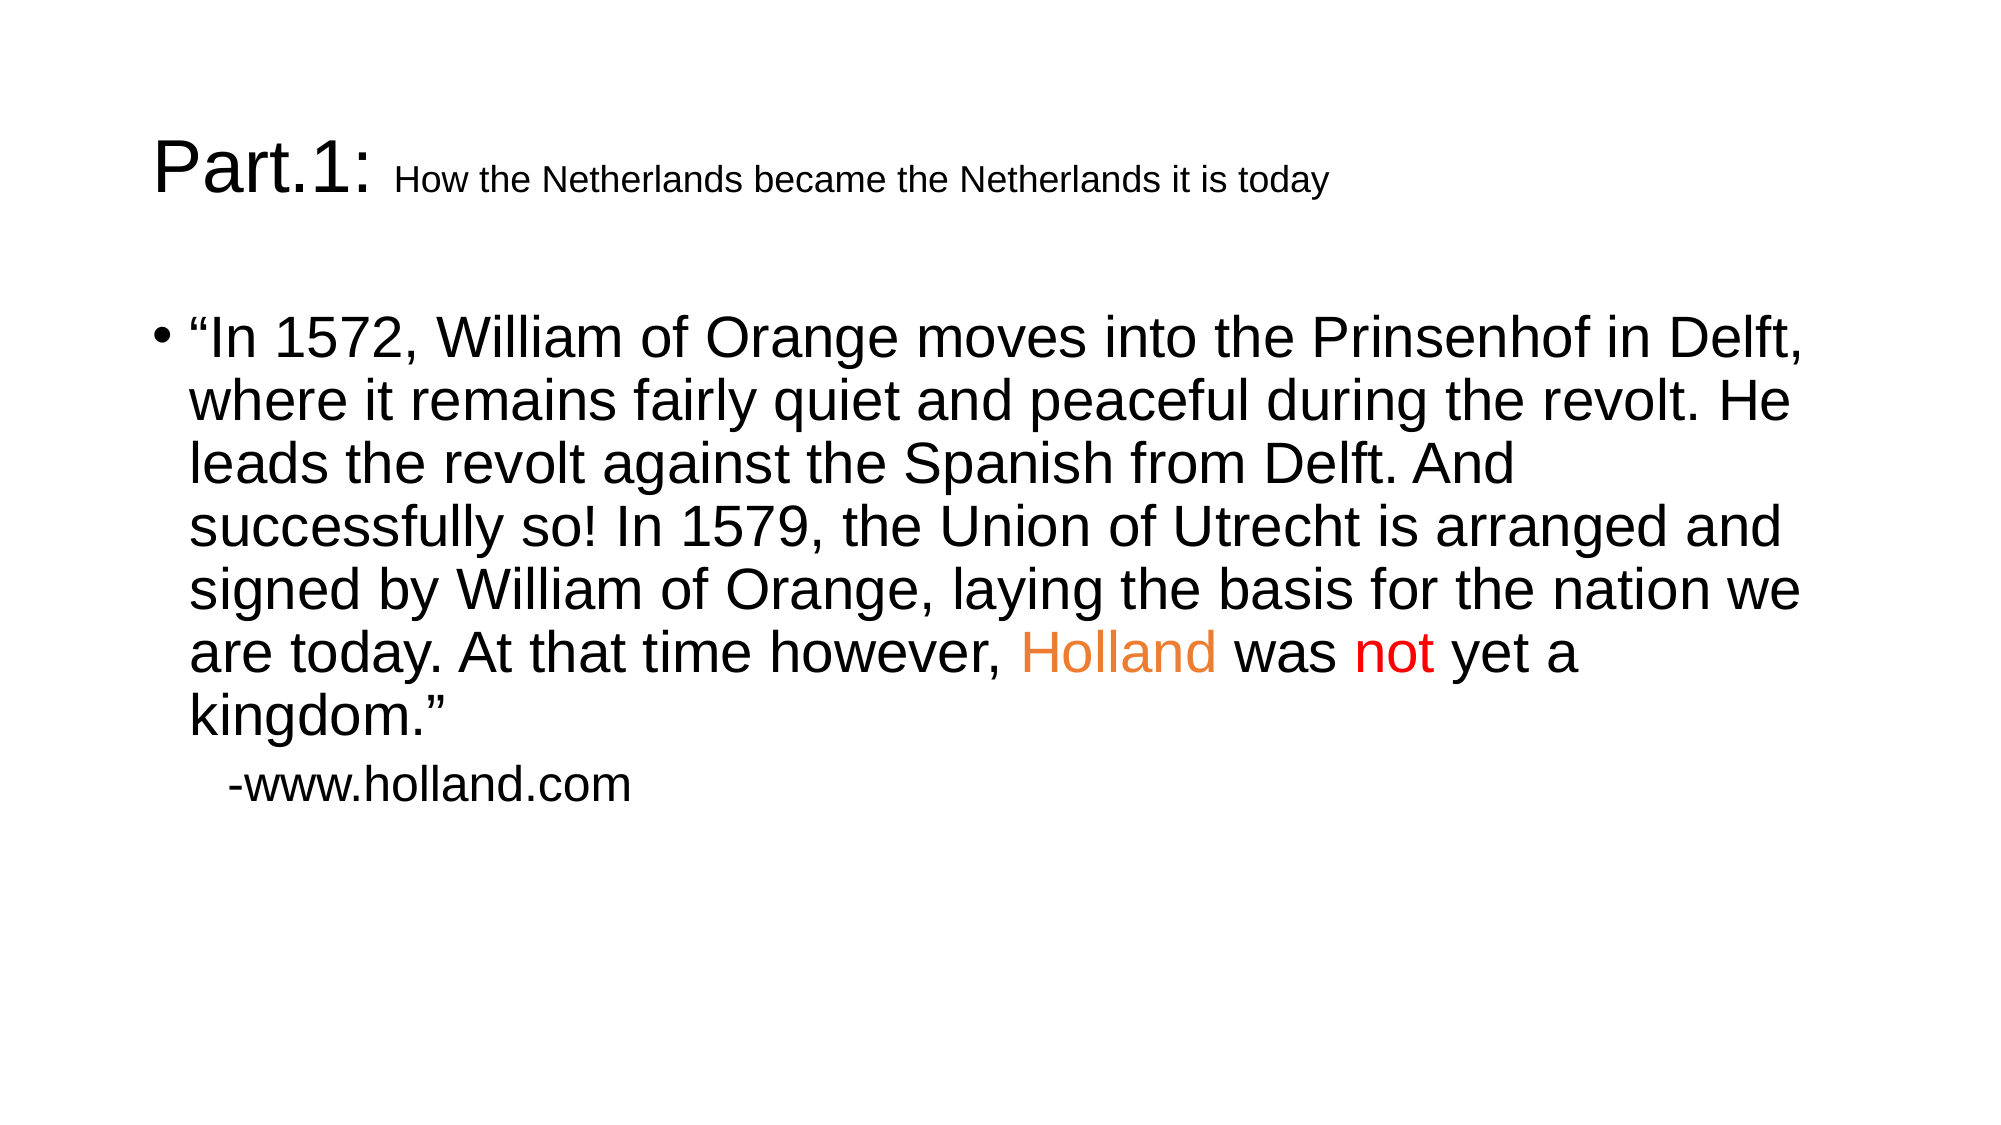

# Part.1: How the Netherlands became the Netherlands it is today
“In 1572, William of Orange moves into the Prinsenhof in Delft, where it remains fairly quiet and peaceful during the revolt. He leads the revolt against the Spanish from Delft. And successfully so! In 1579, the Union of Utrecht is arranged and signed by William of Orange, laying the basis for the nation we are today. At that time however, Holland was not yet a kingdom.”
-www.holland.com